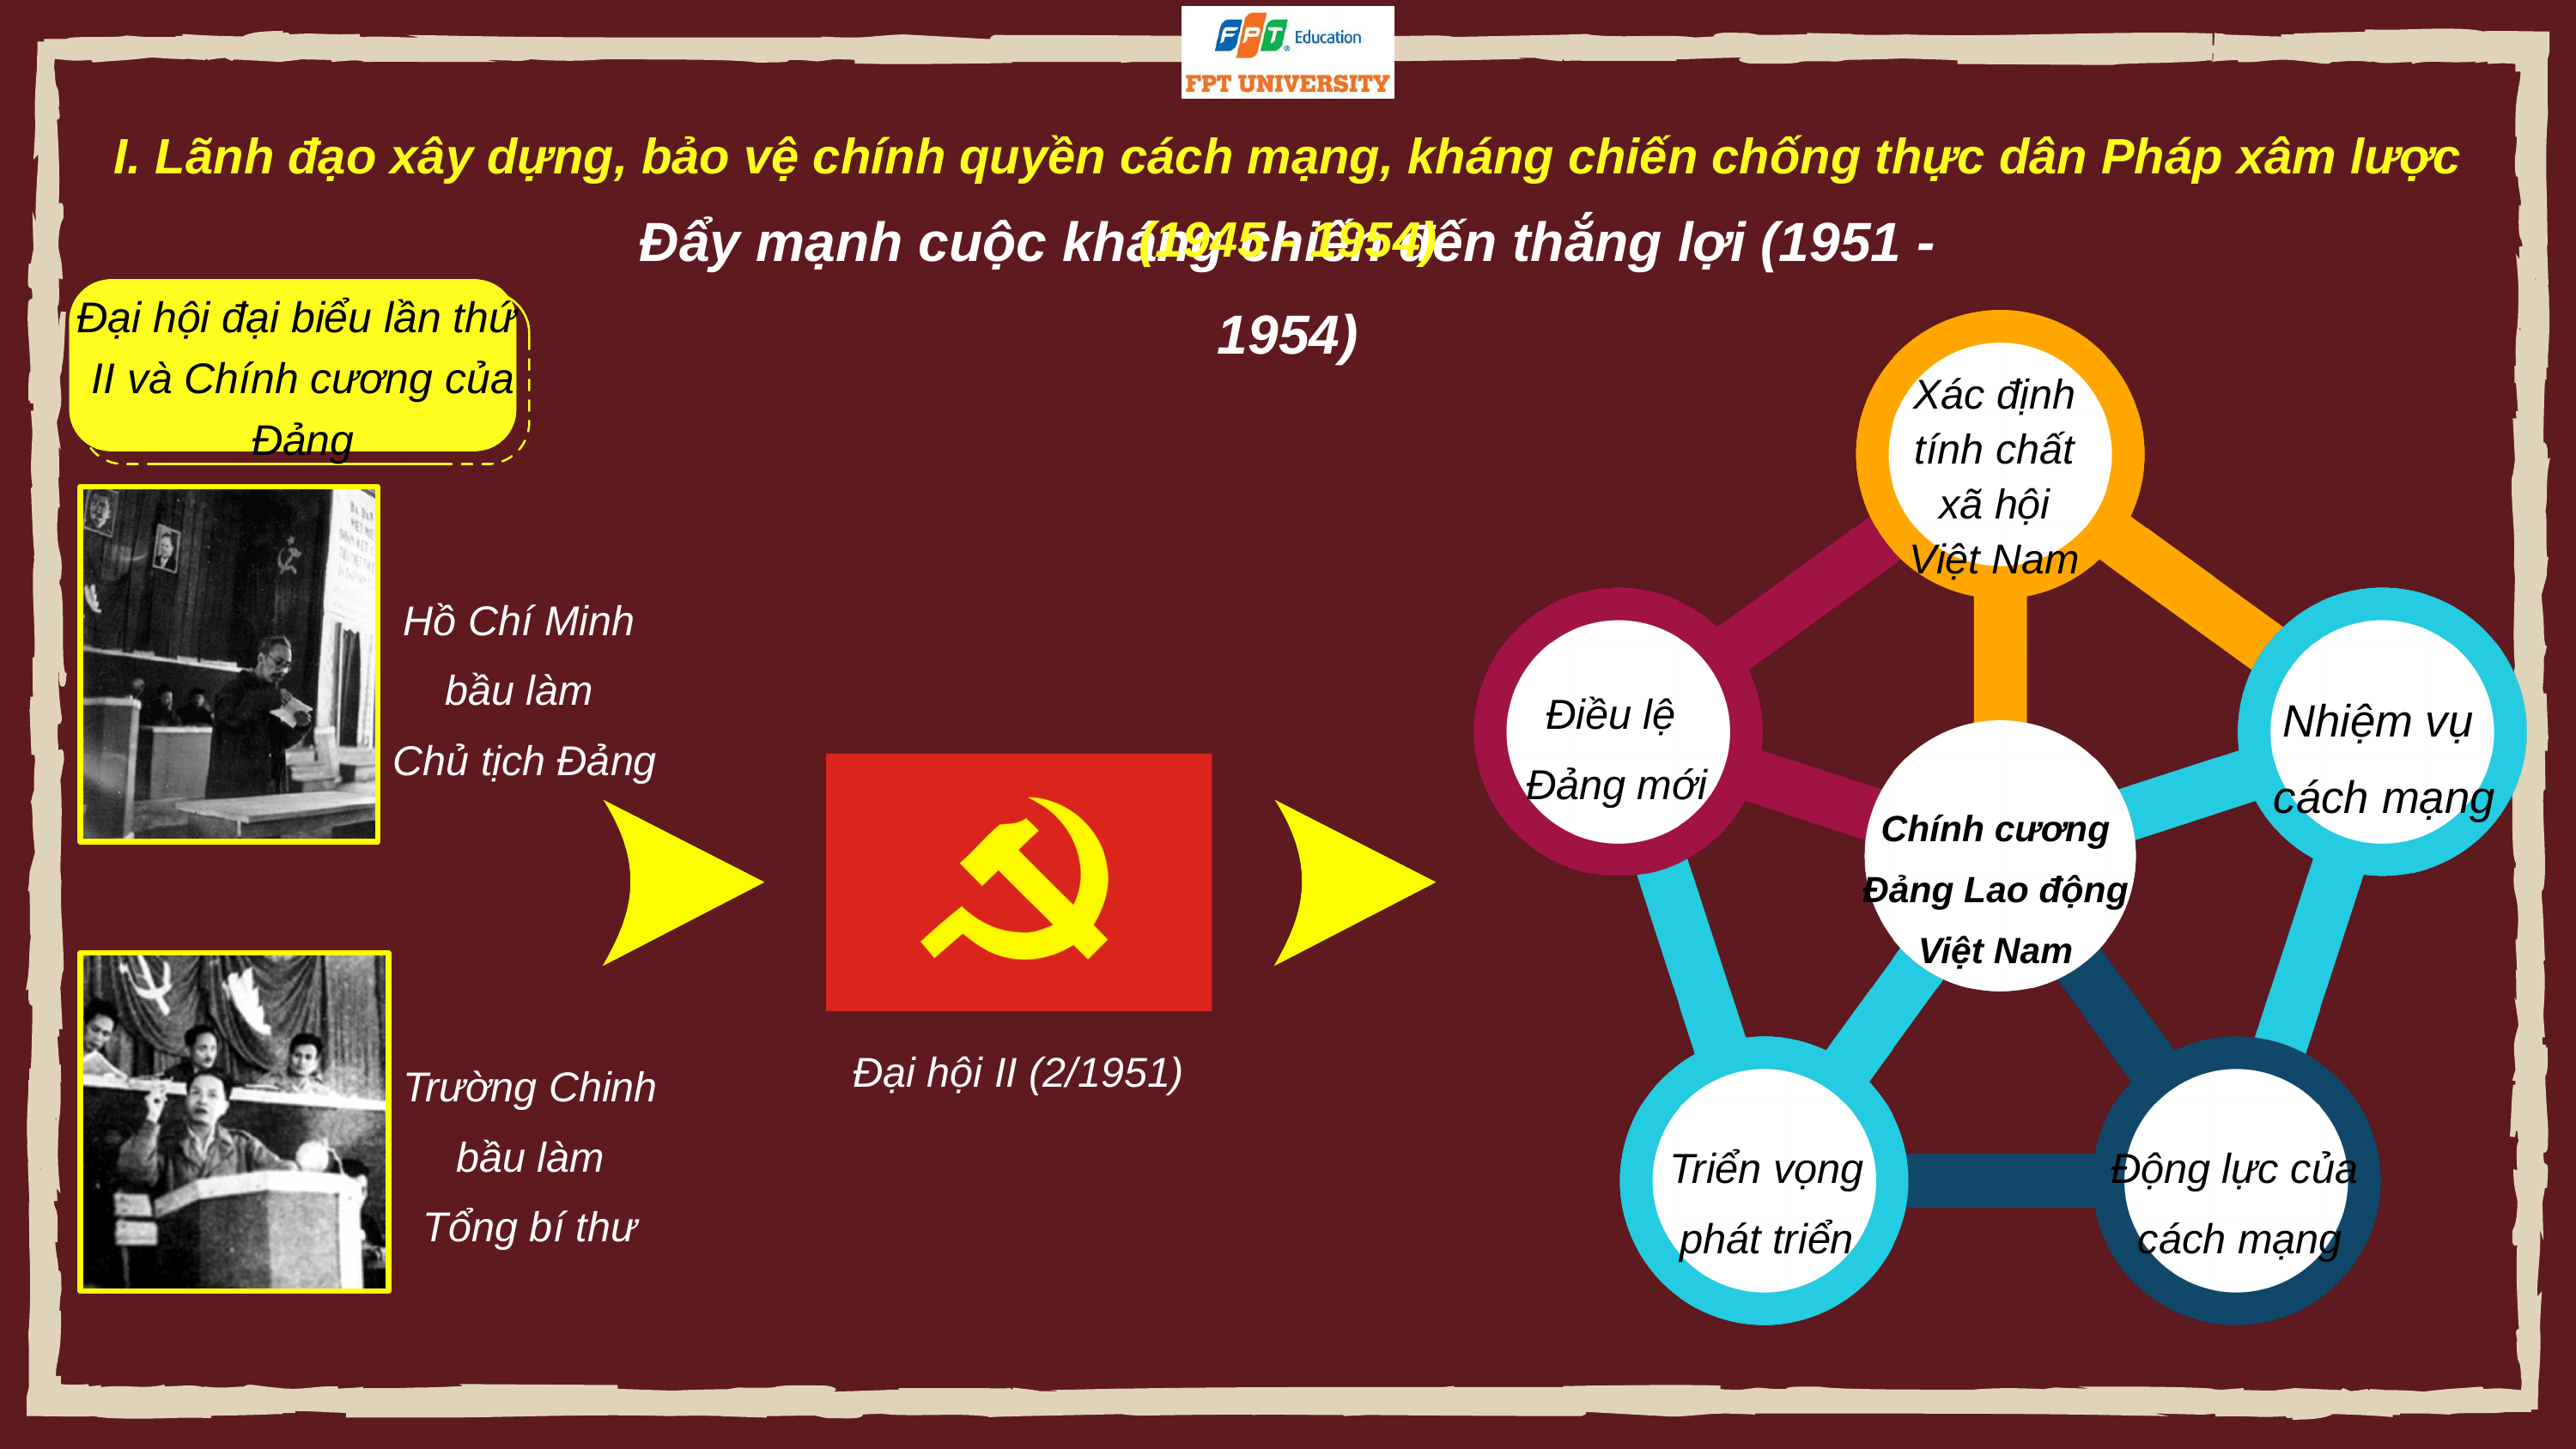

I. Lãnh đạo xây dựng, bảo vệ chính quyền cách mạng, kháng chiến chống thực dân Pháp xâm lược (1945 - 1954)
Đẩy mạnh cuộc kháng chiến đến thắng lợi (1951 - 1954)

Đại hội đại biểu lần thứ  II và Chính cương của Đảng
(2/1951)

Xác định
tính chất
xã hội
Việt Nam
Điều lệ
 Đảng mới
Nhiệm vụ
cách mạng
Chính cương
Đảng Lao động
Việt Nam
Triển vọng
 phát triển
Động lực của
 cách mạng

Hồ Chí Minh
bầu làm
Chủ tịch Đảng

Đại hội II (2/1951)
Trường Chinh
bầu làm
Tổng bí thư